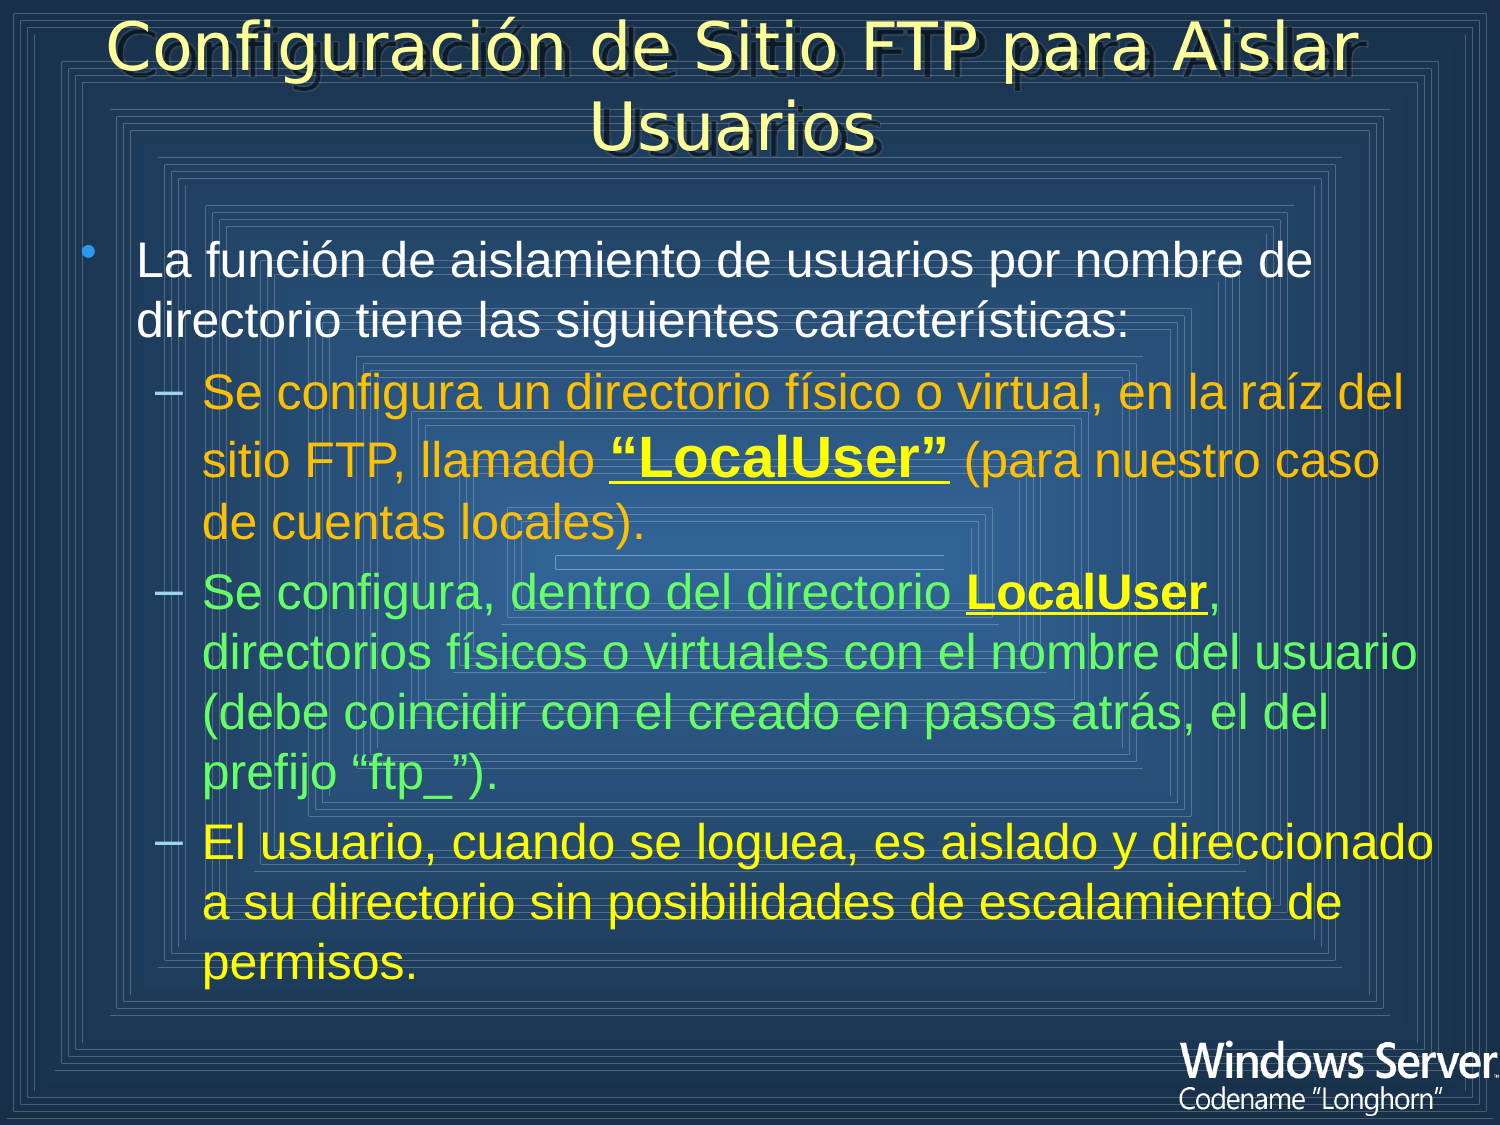

Configuración de Sitio FTP para Aislar Usuarios
La función de aislamiento de usuarios por nombre de directorio tiene las siguientes características:
Se configura un directorio físico o virtual, en la raíz del sitio FTP, llamado “LocalUser” (para nuestro caso de cuentas locales).
Se configura, dentro del directorio LocalUser, directorios físicos o virtuales con el nombre del usuario (debe coincidir con el creado en pasos atrás, el del prefijo “ftp_”).
El usuario, cuando se loguea, es aislado y direccionado a su directorio sin posibilidades de escalamiento de permisos.